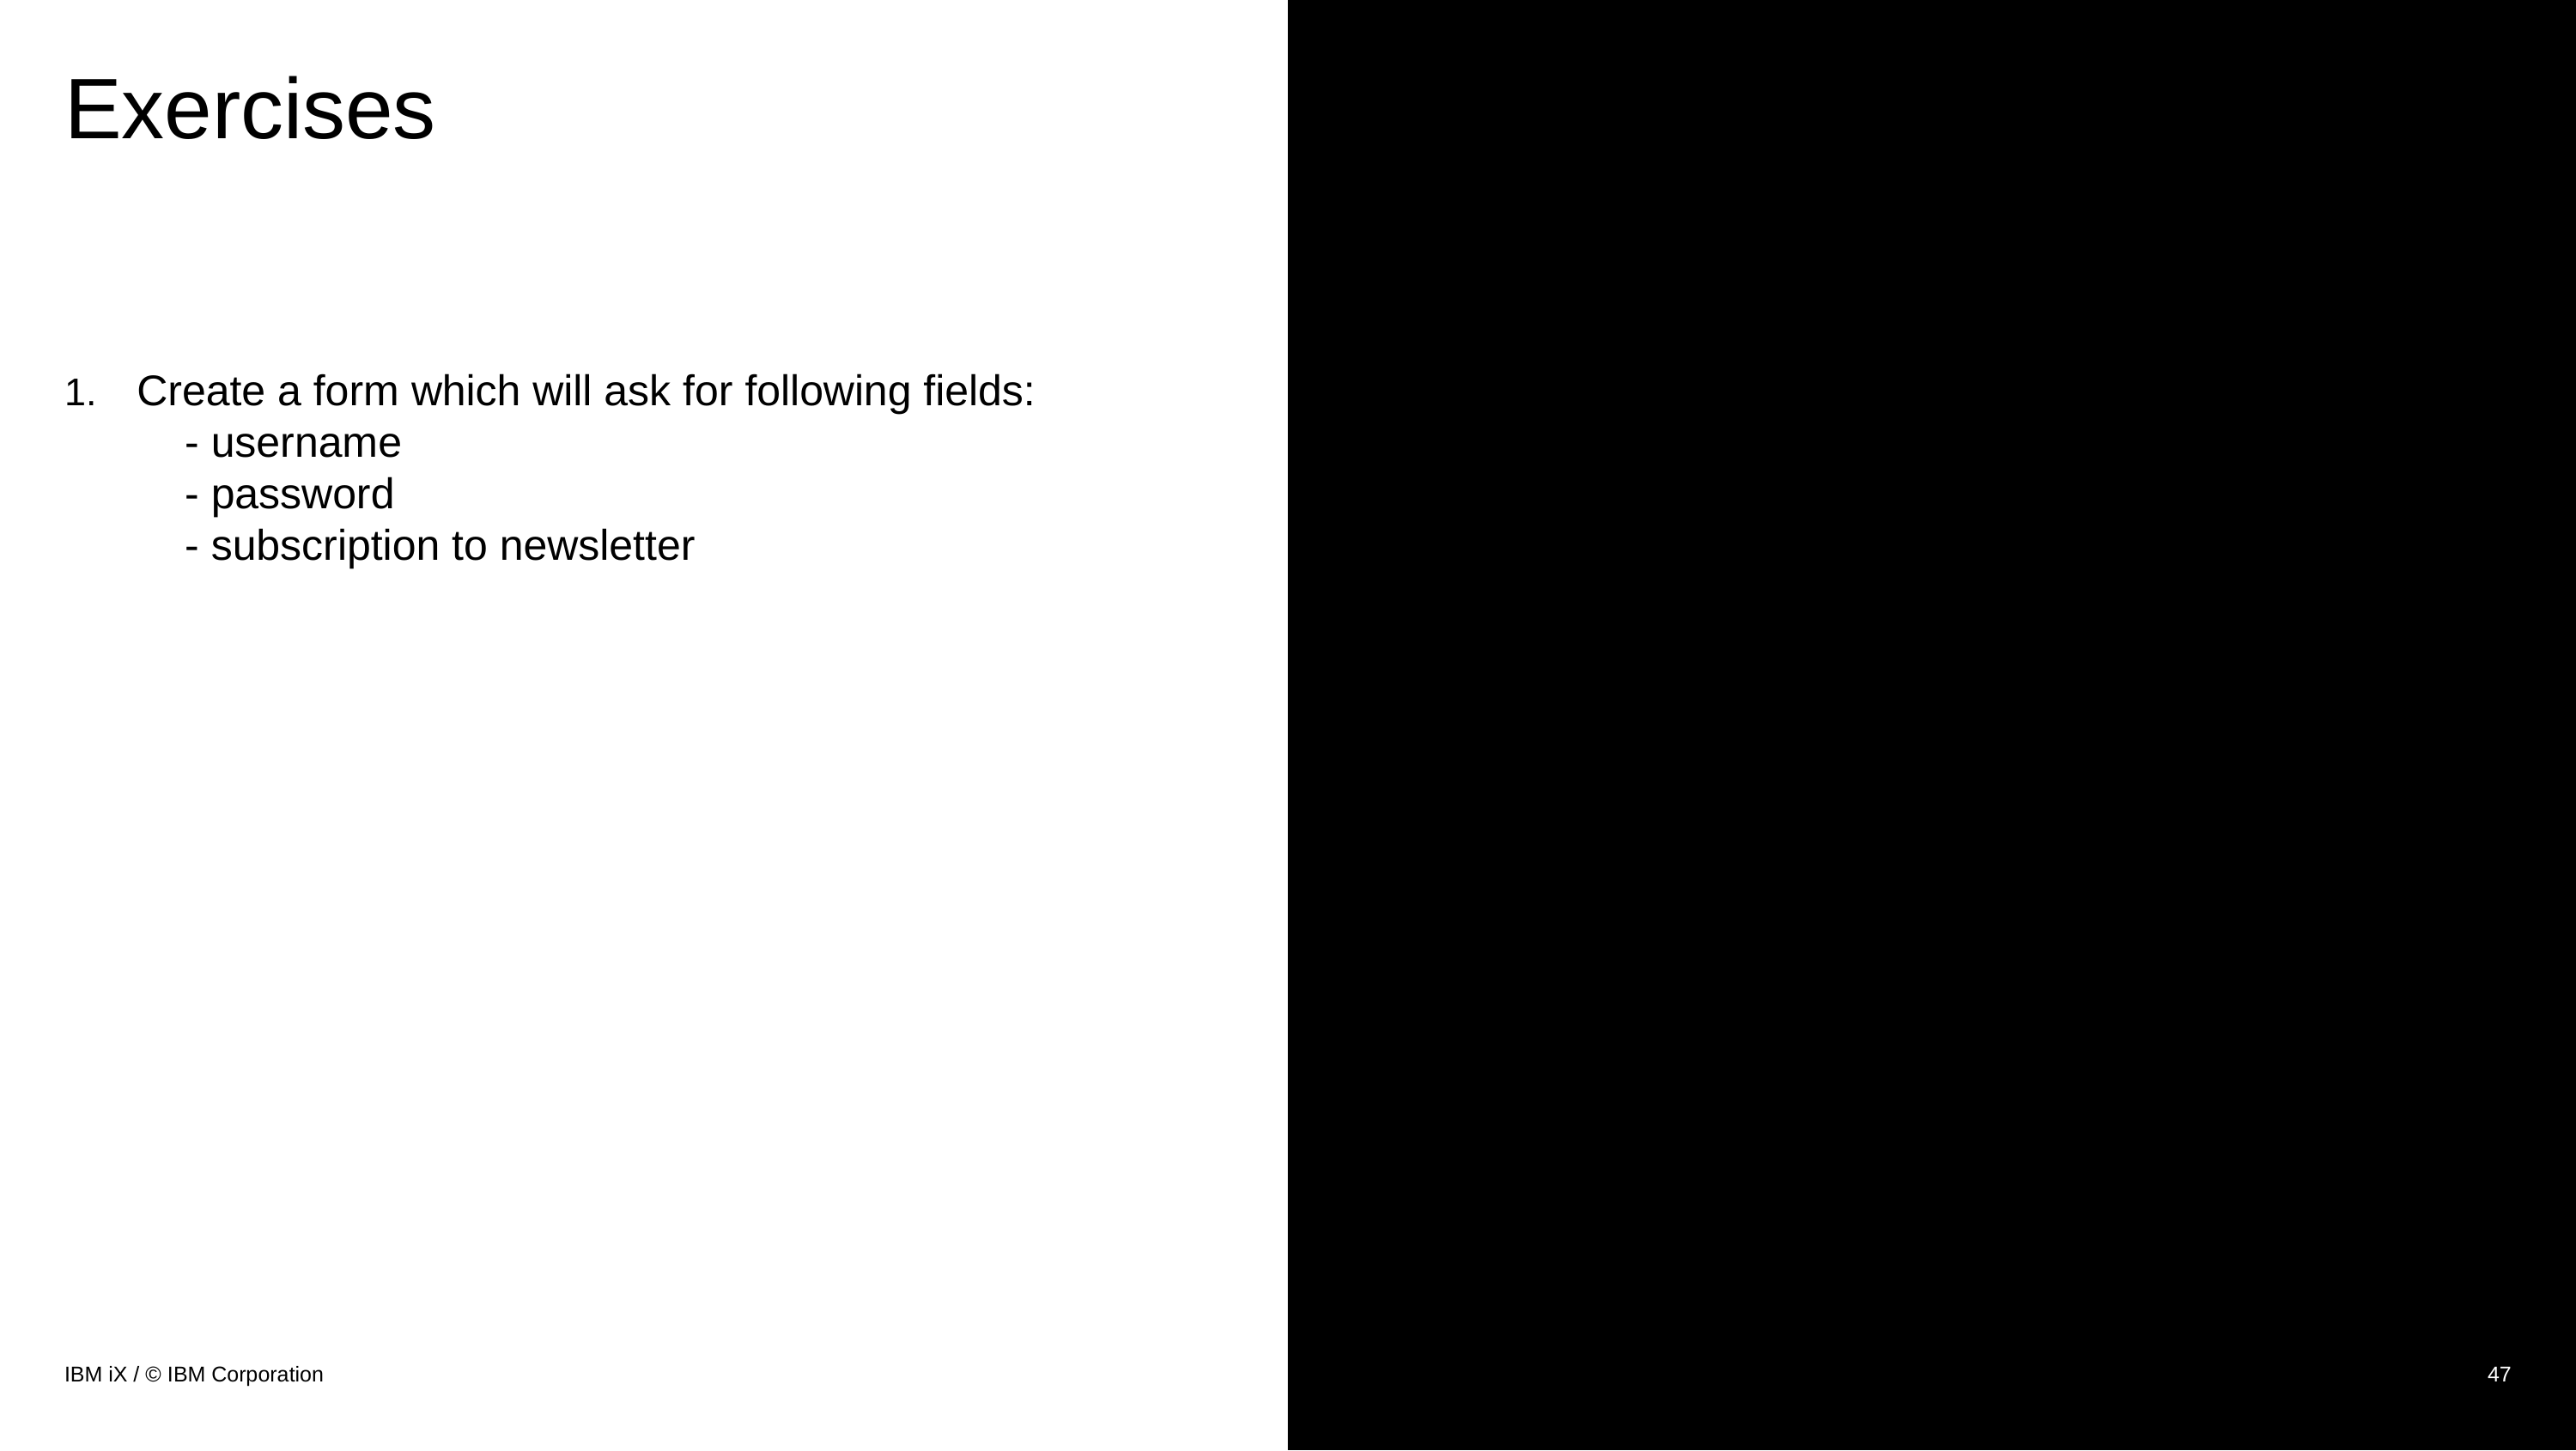

# Exercises

Create a form which will ask for following fields:
    - username
    - password
    - subscription to newsletter
IBM iX / © IBM Corporation
47